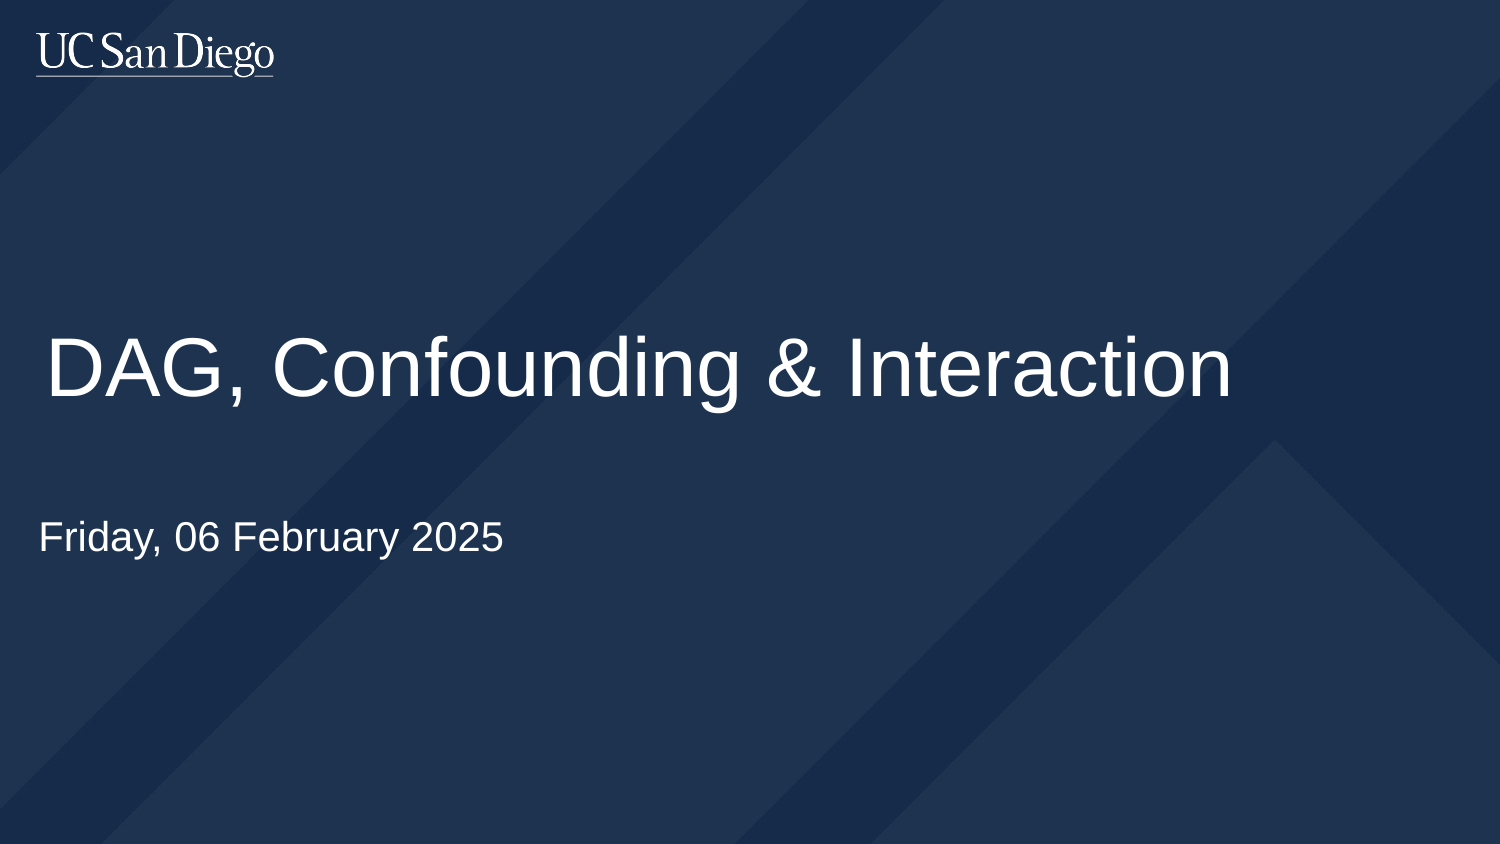

DAG, Confounding & Interaction
Friday, 06 February 2025